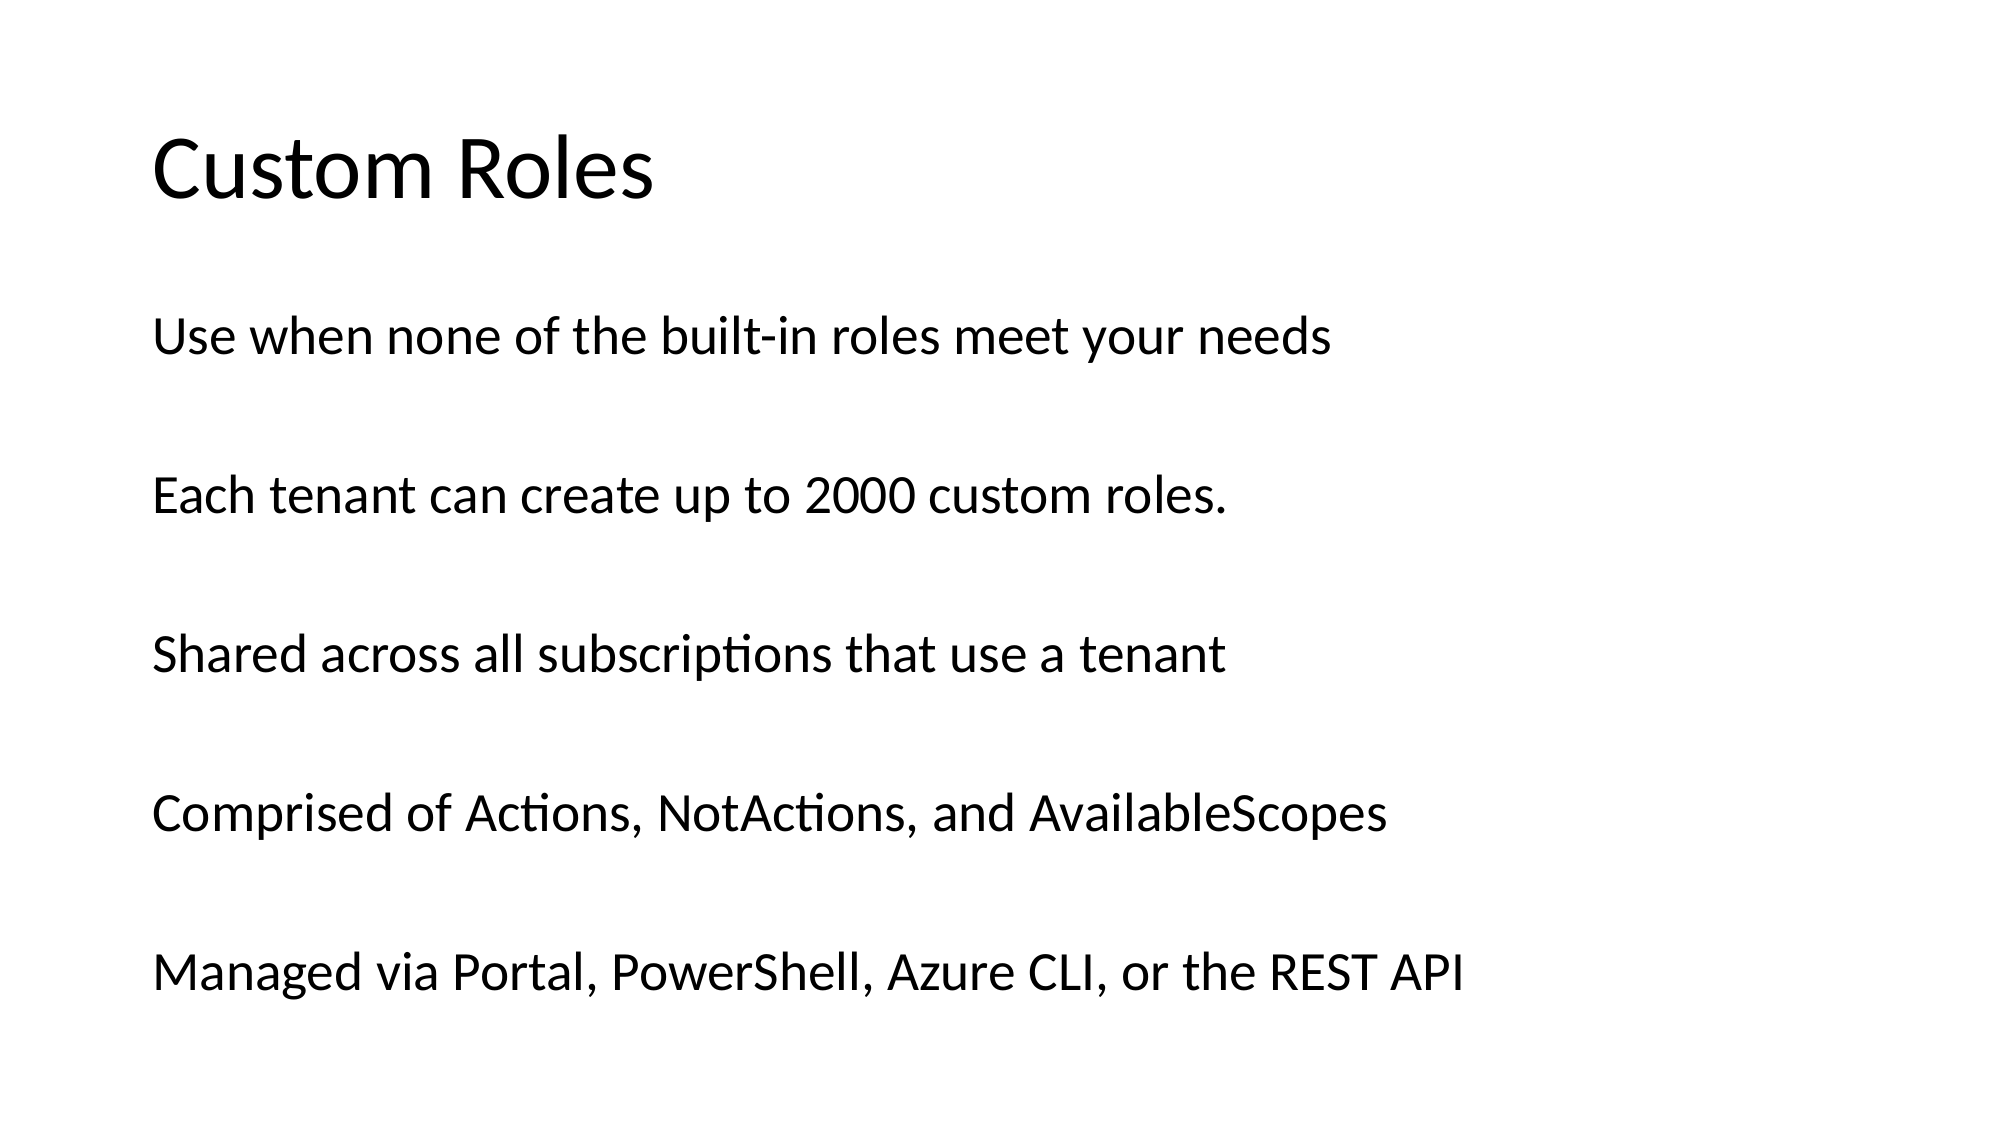

# Custom Roles
Use when none of the built-in roles meet your needs

Each tenant can create up to 2000 custom roles.

Shared across all subscriptions that use a tenant

Comprised of Actions, NotActions, and AvailableScopes

Managed via Portal, PowerShell, Azure CLI, or the REST API